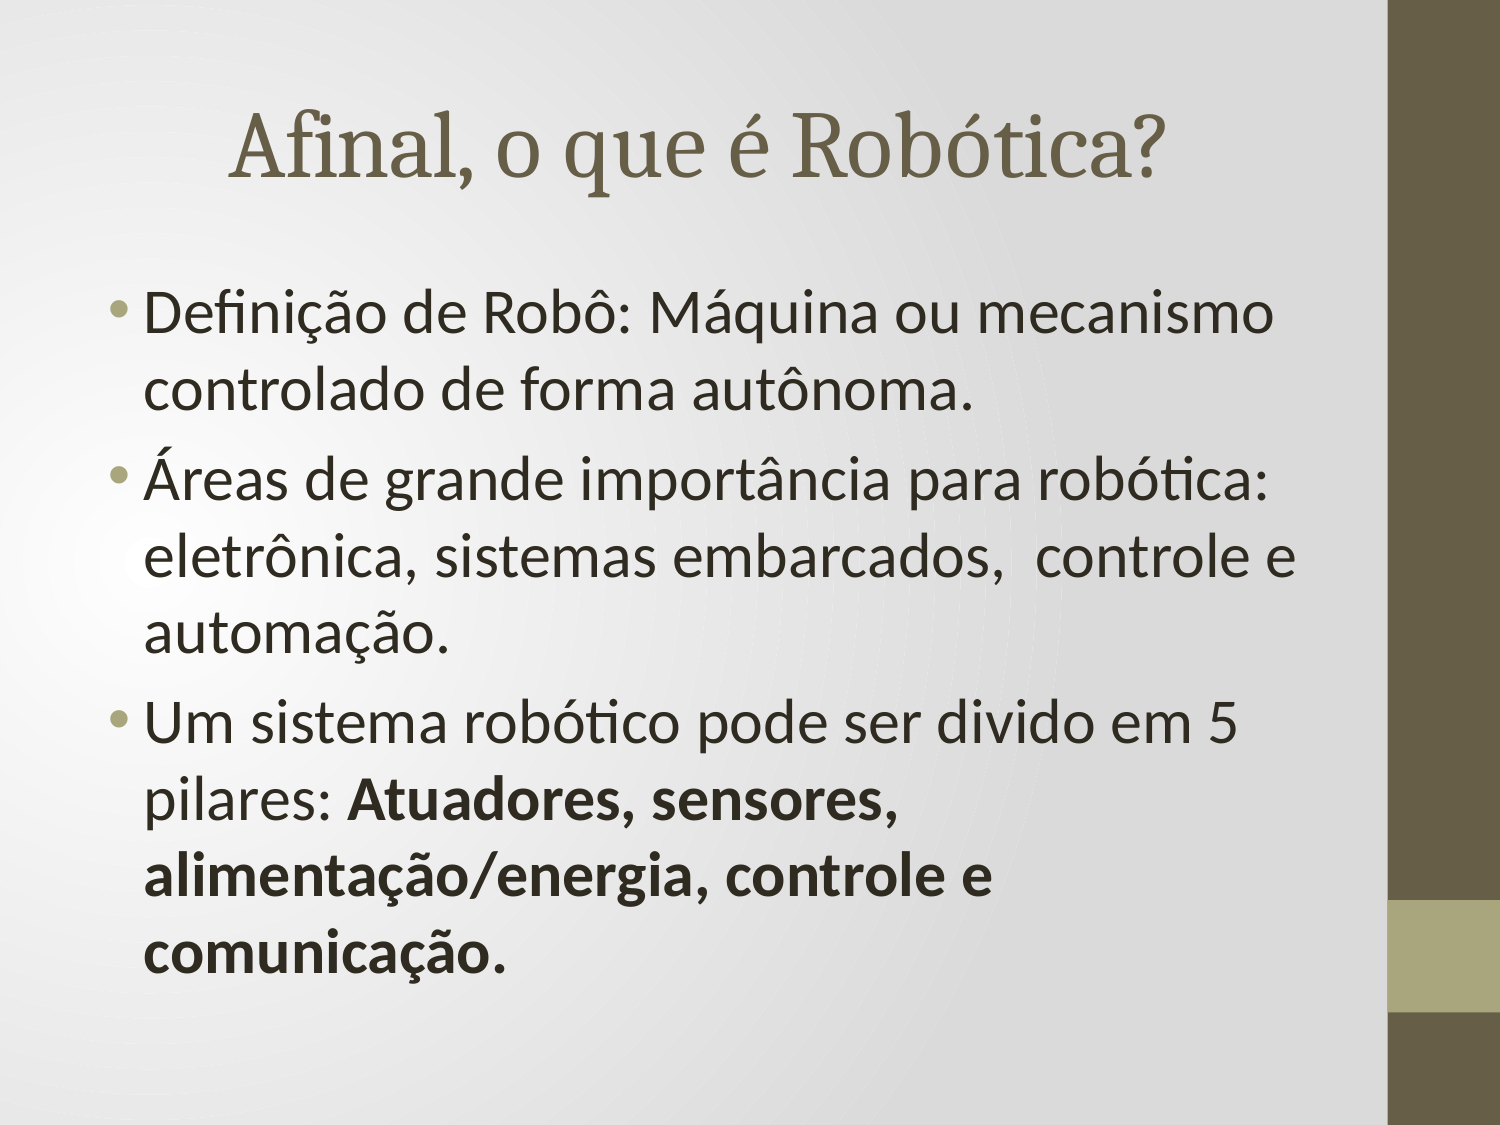

# Afinal, o que é Robótica?
Definição de Robô: Máquina ou mecanismo controlado de forma autônoma.
Áreas de grande importância para robótica: eletrônica, sistemas embarcados,  controle e automação.
Um sistema robótico pode ser divido em 5 pilares: Atuadores, sensores, alimentação/energia, controle e comunicação.